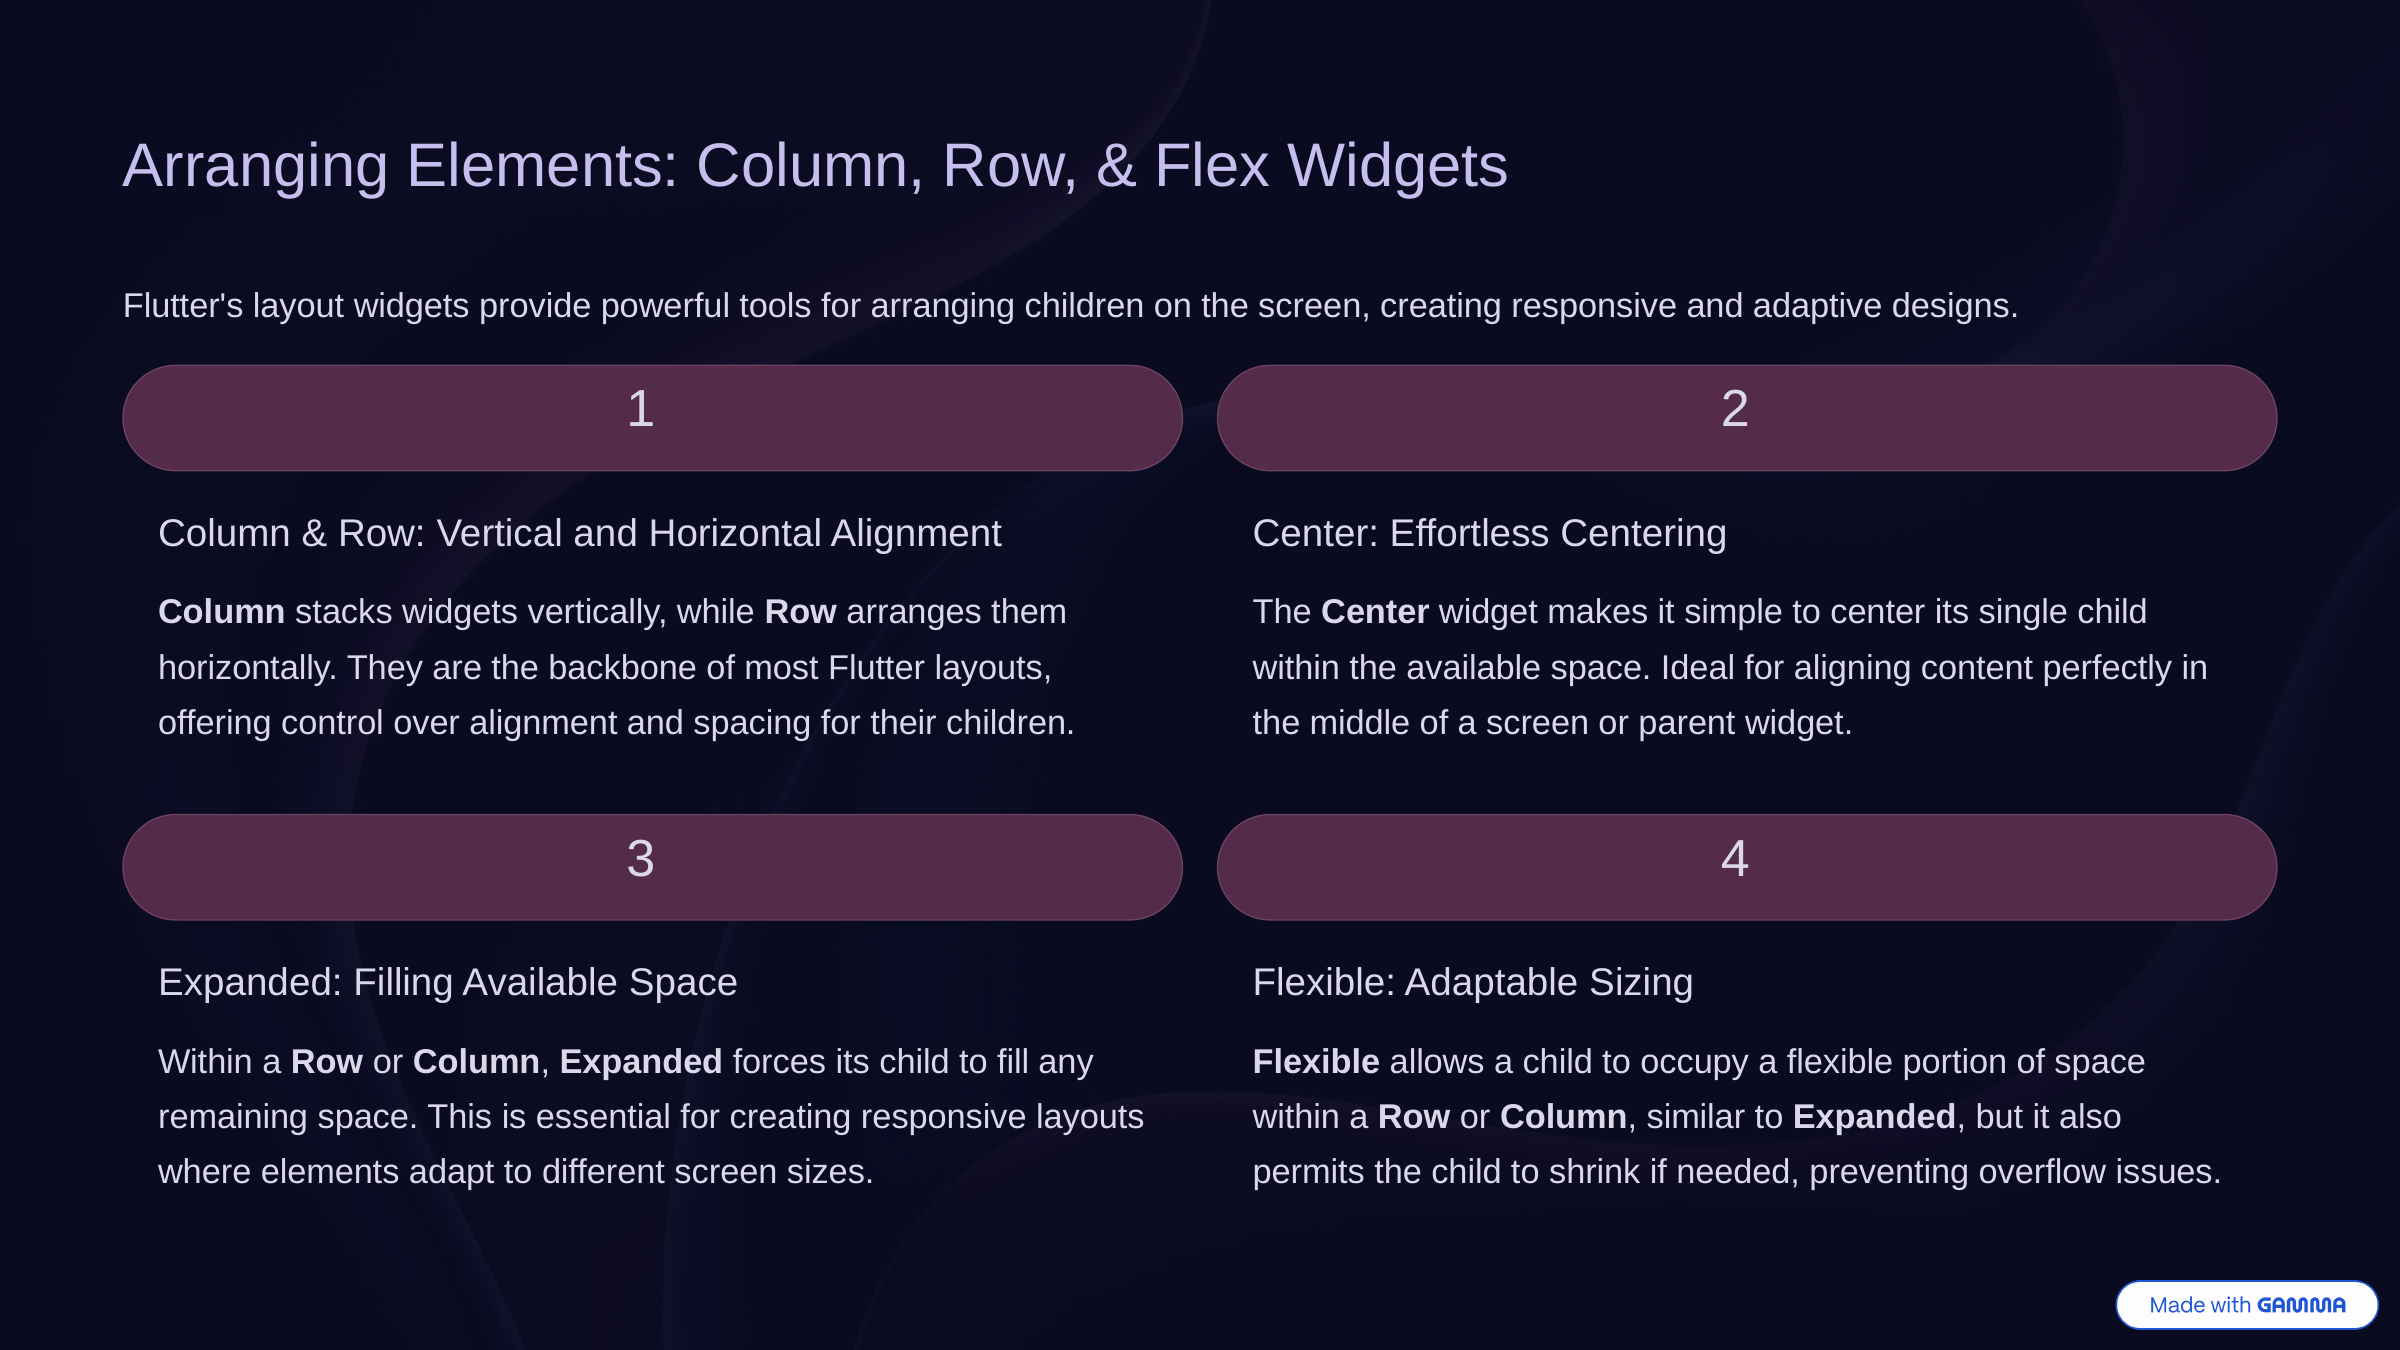

Arranging Elements: Column, Row, & Flex Widgets
Flutter's layout widgets provide powerful tools for arranging children on the screen, creating responsive and adaptive designs.

1
2
Column & Row: Vertical and Horizontal Alignment
Center: Effortless Centering
Column stacks widgets vertically, while Row arranges them horizontally. They are the backbone of most Flutter layouts, offering control over alignment and spacing for their children.
The Center widget makes it simple to center its single child within the available space. Ideal for aligning content perfectly in the middle of a screen or parent widget.

3
4
Expanded: Filling Available Space
Flexible: Adaptable Sizing
Within a Row or Column, Expanded forces its child to fill any remaining space. This is essential for creating responsive layouts where elements adapt to different screen sizes.
Flexible allows a child to occupy a flexible portion of space within a Row or Column, similar to Expanded, but it also permits the child to shrink if needed, preventing overflow issues.